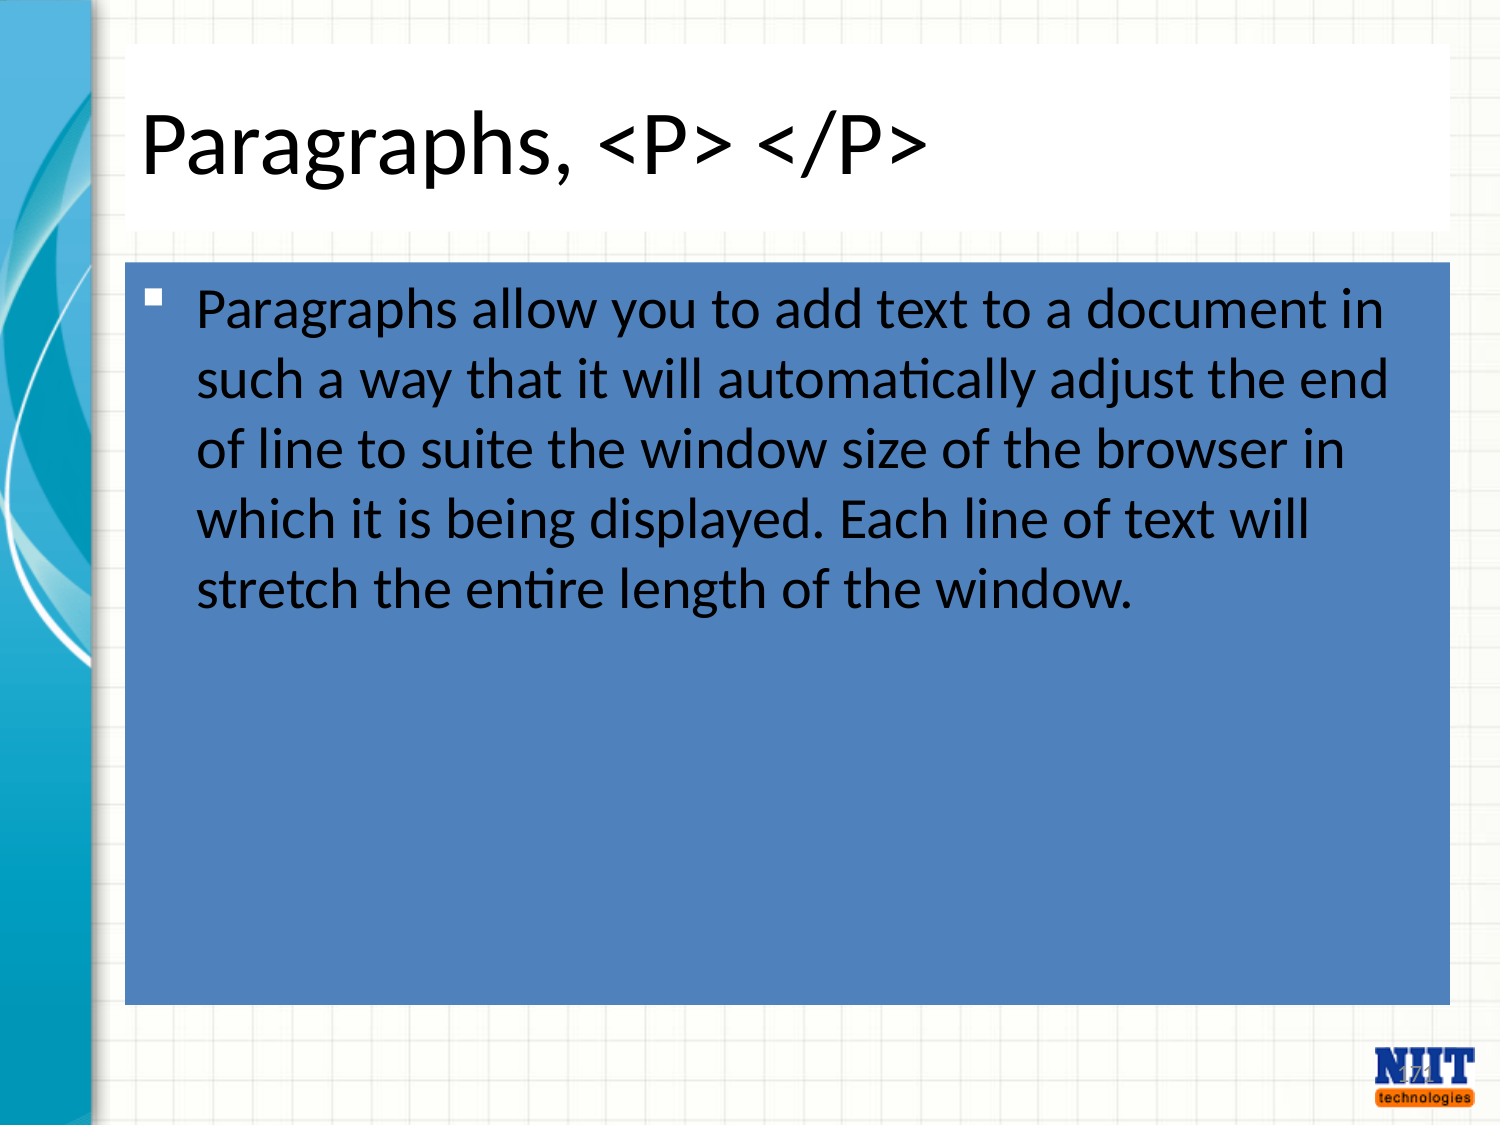

# Paragraphs, <P> </P>
Paragraphs allow you to add text to a document in such a way that it will automatically adjust the end of line to suite the window size of the browser in which it is being displayed. Each line of text will stretch the entire length of the window.
171